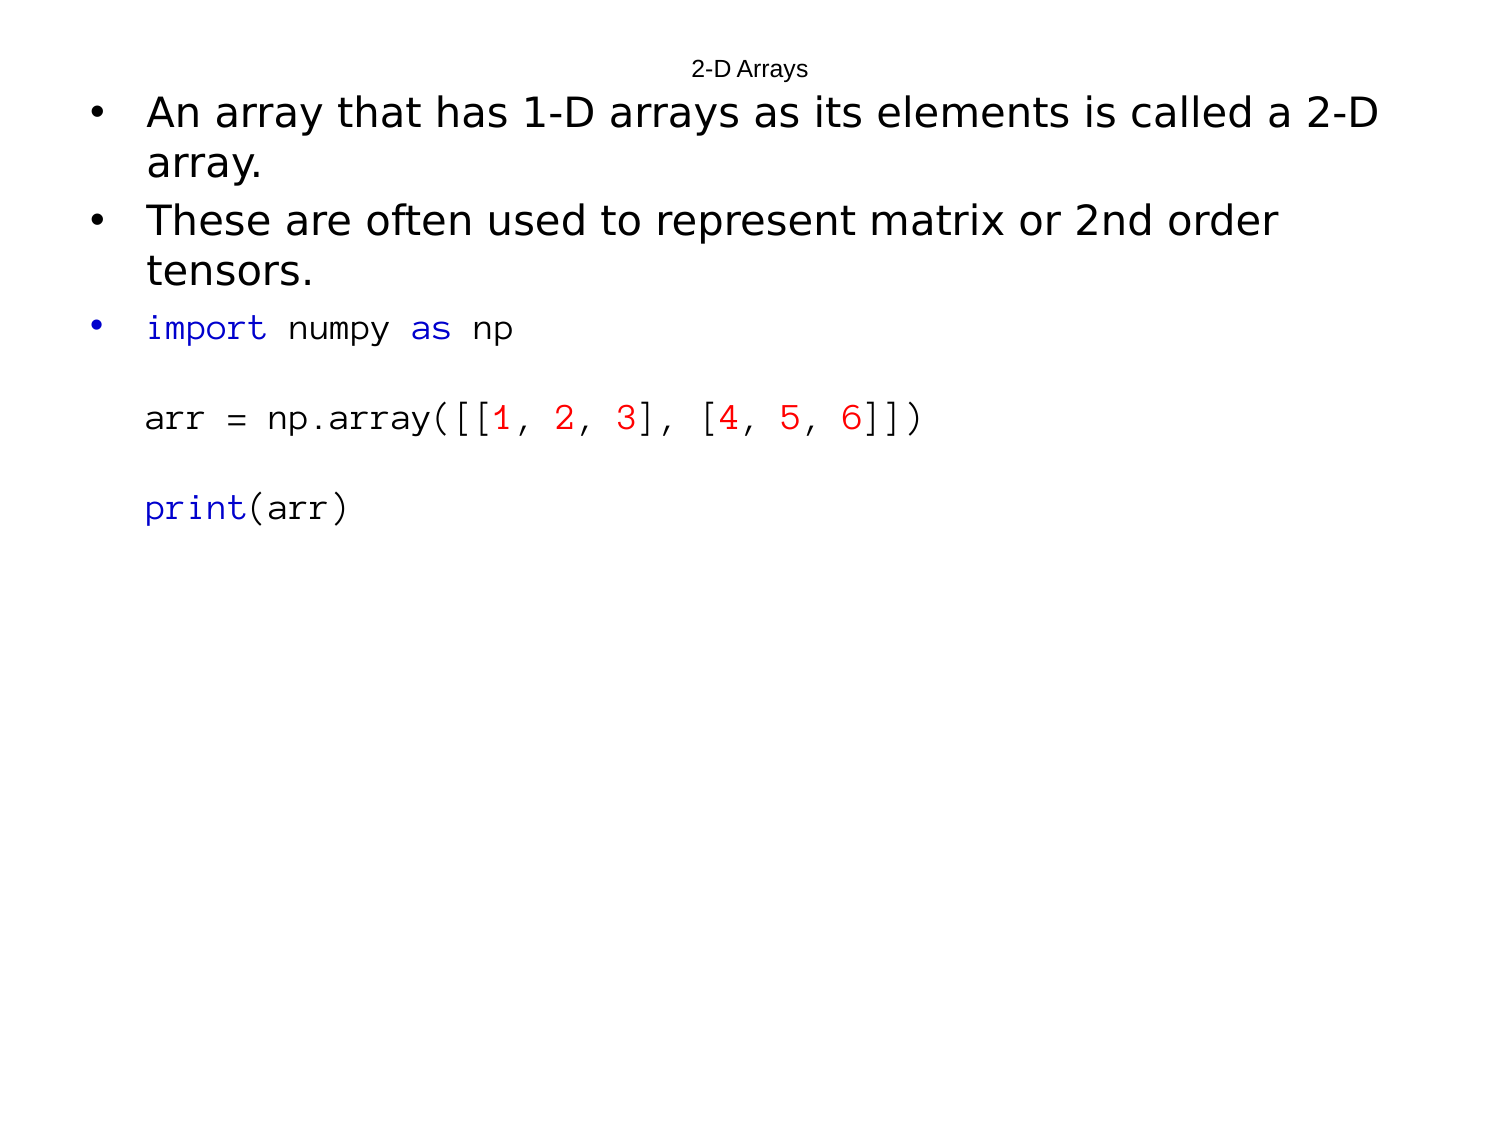

# 2-D Arrays
An array that has 1-D arrays as its elements is called a 2-D array.
These are often used to represent matrix or 2nd order tensors.
import numpy as np
arr = np.array([[1, 2, 3], [4, 5, 6]])
print(arr)